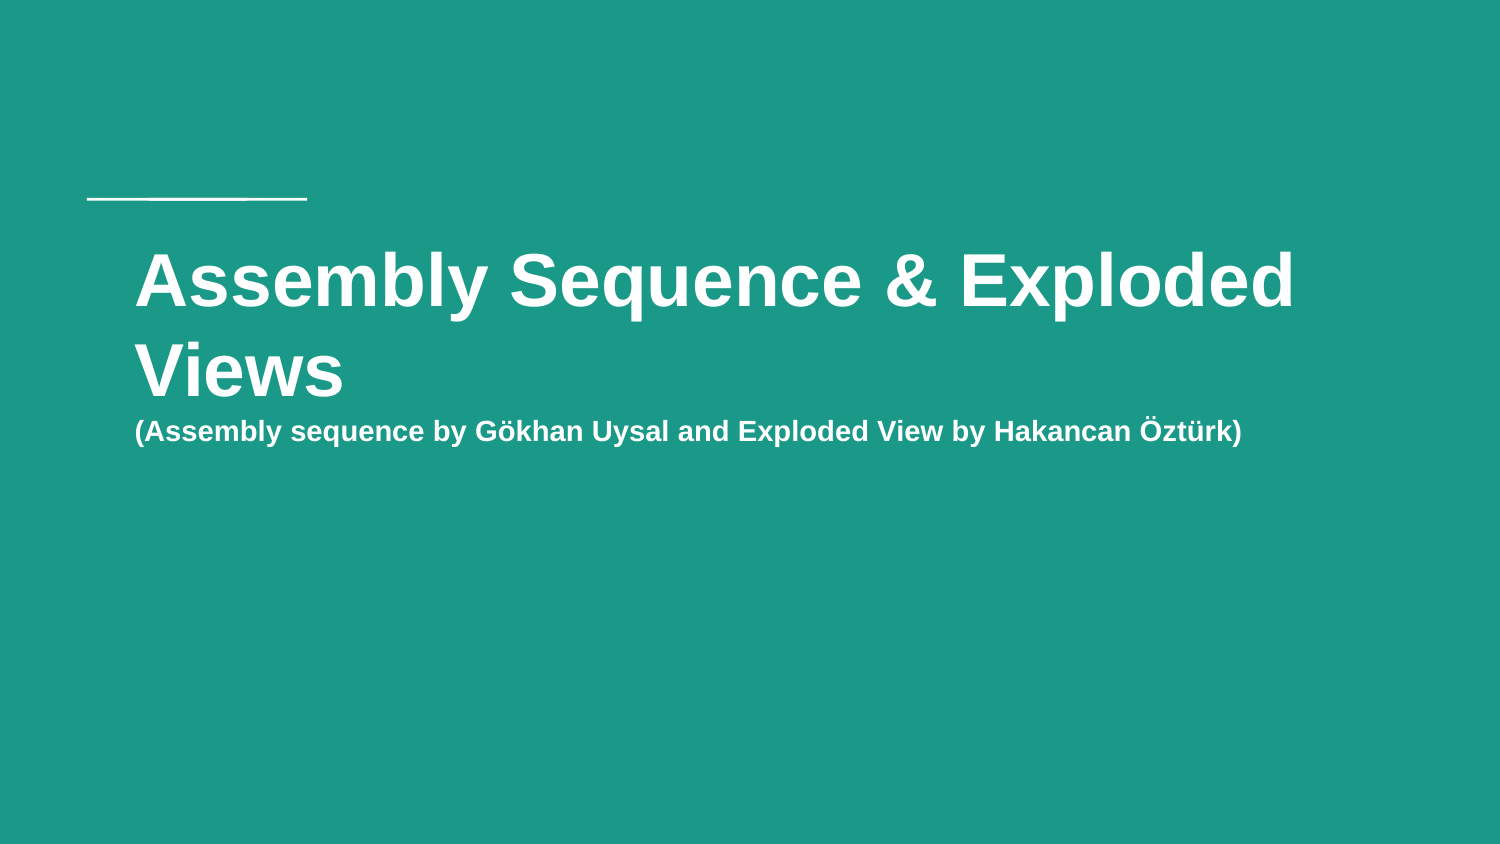

# Assembly Sequence & Exploded Views
(Assembly sequence by Gökhan Uysal and Exploded View by Hakancan Öztürk)